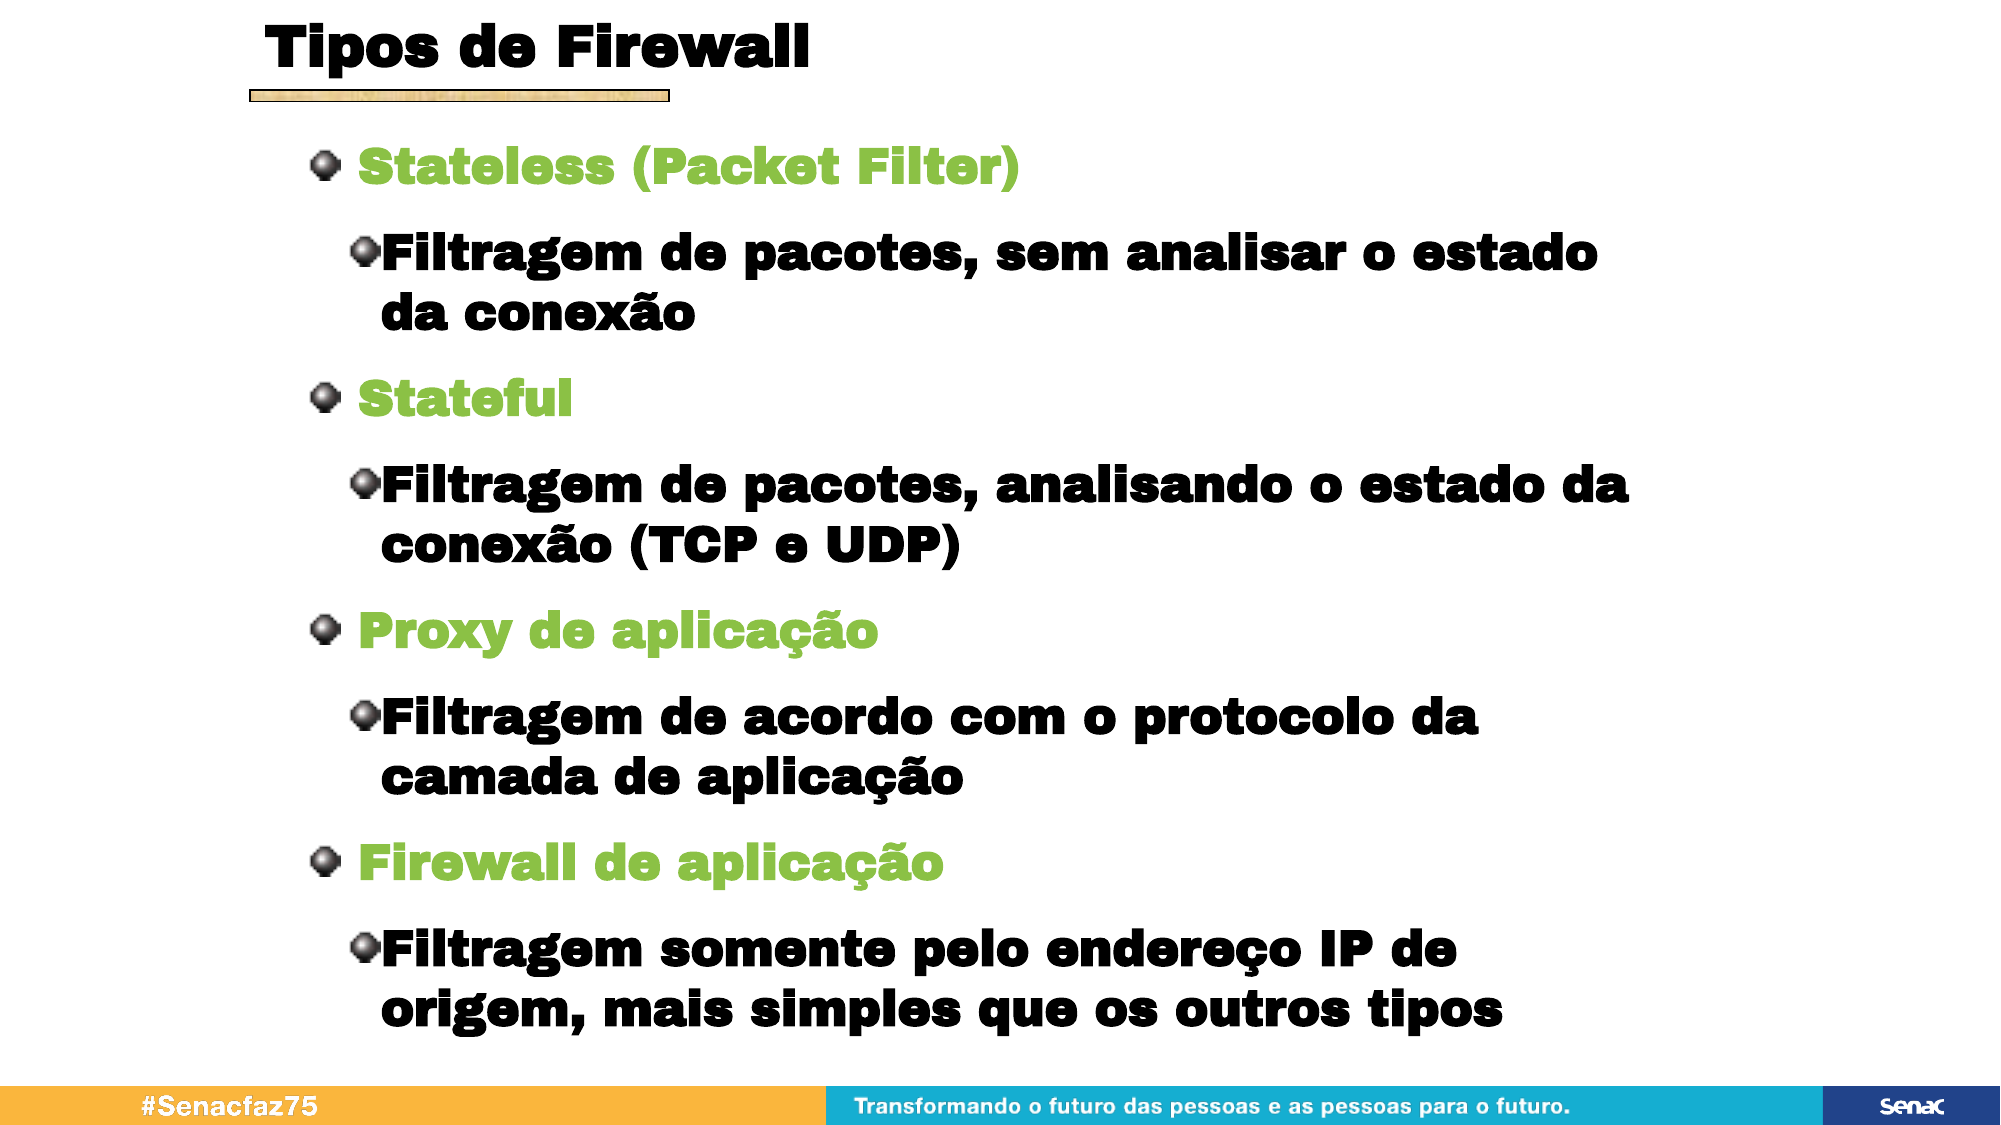

Tipos de Firewall

 Stateless (Packet Filter)
Filtragem de pacotes, sem analisar o estado da conexão
 Stateful
Filtragem de pacotes, analisando o estado da conexão (TCP e UDP)
 Proxy de aplicação
Filtragem de acordo com o protocolo da camada de aplicação
 Firewall de aplicação
Filtragem somente pelo endereço IP de origem, mais simples que os outros tipos